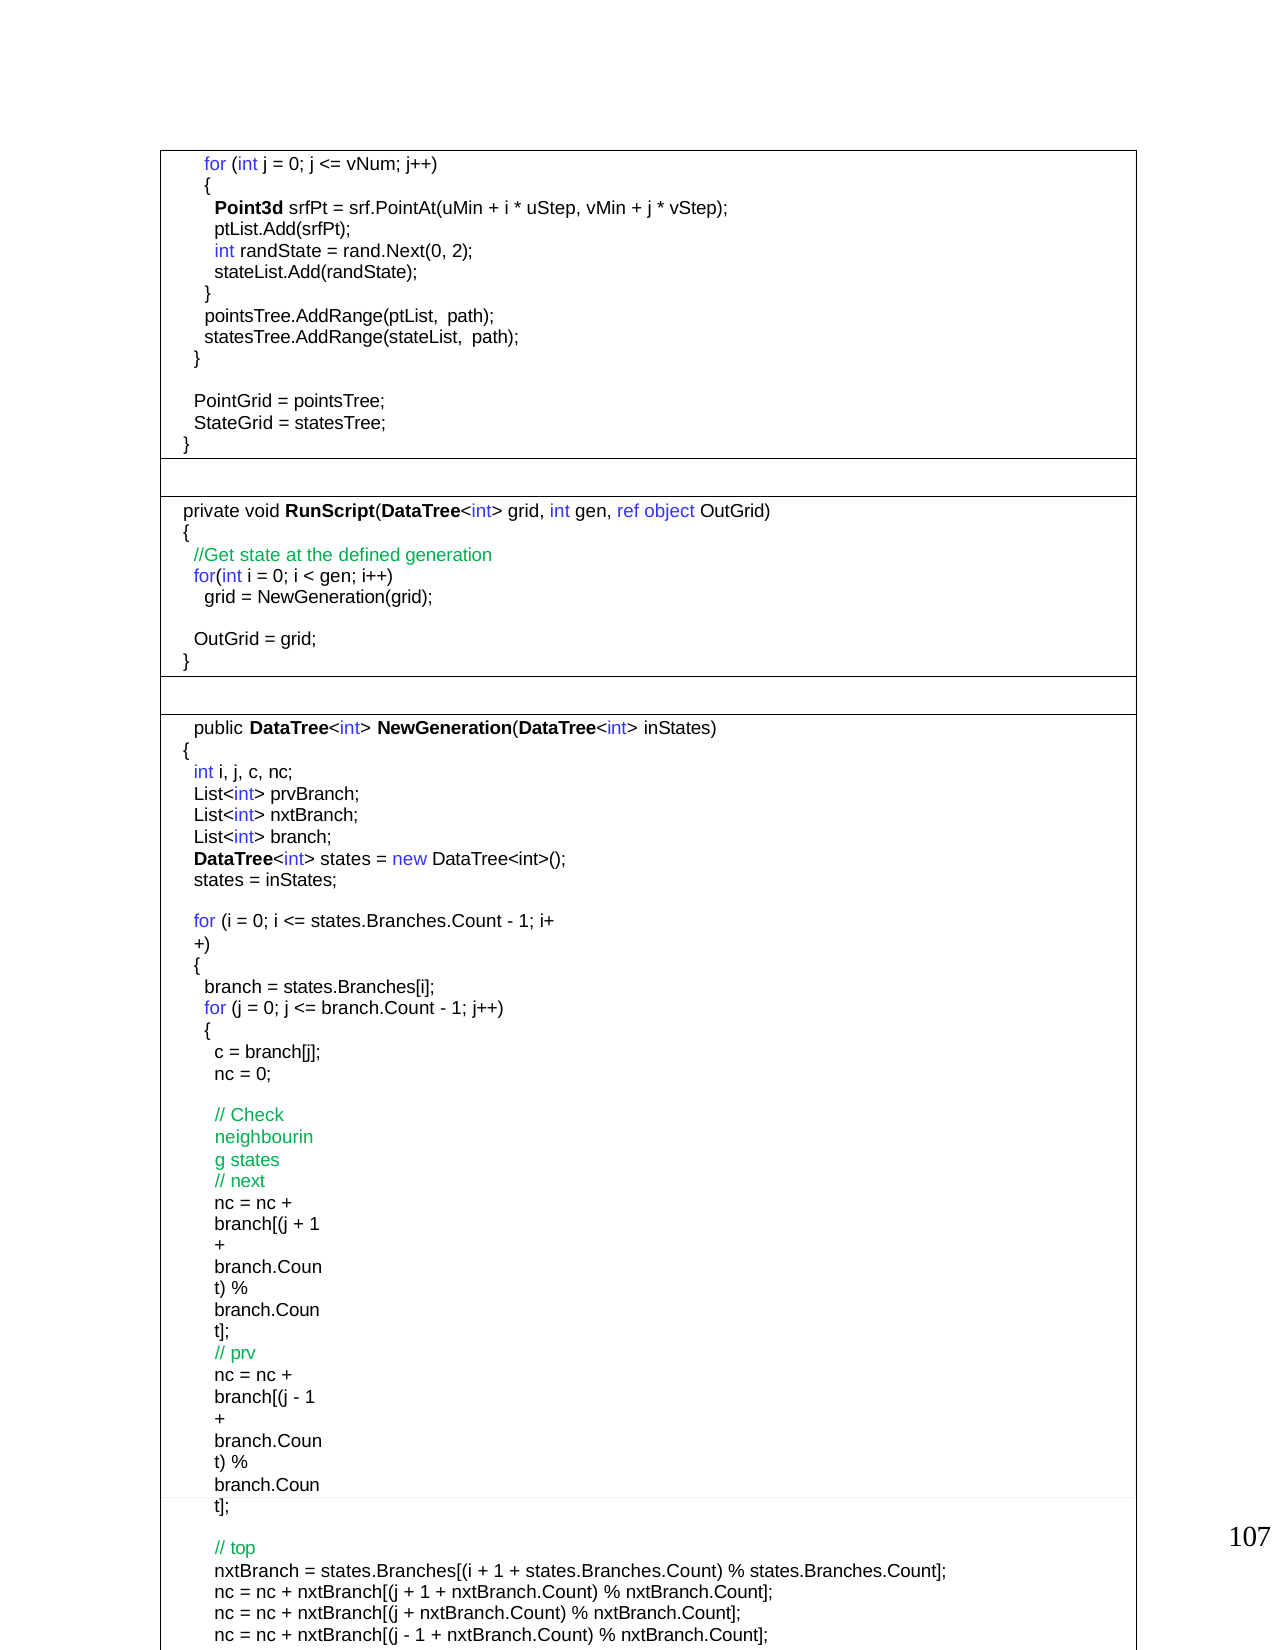

#
| for (int j = 0; j <= vNum; j++) { Point3d srfPt = srf.PointAt(uMin + i \* uStep, vMin + j \* vStep); ptList.Add(srfPt); int randState = rand.Next(0, 2); stateList.Add(randState); } pointsTree.AddRange(ptList, path); statesTree.AddRange(stateList, path); } PointGrid = pointsTree; StateGrid = statesTree; } |
| --- |
|  |
| private void RunScript(DataTree<int> grid, int gen, ref object OutGrid) { //Get state at the defined generation for(int i = 0; i < gen; i++) grid = NewGeneration(grid); OutGrid = grid; } |
|  |
| public DataTree<int> NewGeneration(DataTree<int> inStates) { int i, j, c, nc; List<int> prvBranch; List<int> nxtBranch; List<int> branch; DataTree<int> states = new DataTree<int>(); states = inStates; for (i = 0; i <= states.Branches.Count - 1; i++) { branch = states.Branches[i]; for (j = 0; j <= branch.Count - 1; j++) { c = branch[j]; nc = 0; // Check neighbouring states // next nc = nc + branch[(j + 1 + branch.Count) % branch.Count]; // prv nc = nc + branch[(j - 1 + branch.Count) % branch.Count]; // top nxtBranch = states.Branches[(i + 1 + states.Branches.Count) % states.Branches.Count]; nc = nc + nxtBranch[(j + 1 + nxtBranch.Count) % nxtBranch.Count]; nc = nc + nxtBranch[(j + nxtBranch.Count) % nxtBranch.Count]; nc = nc + nxtBranch[(j - 1 + nxtBranch.Count) % nxtBranch.Count]; // bottom prvBranch = states.Branches[(i - 1 + states.Branches.Count) % states.Branches.Count]; nc = nc + prvBranch[(j + 1 + prvBranch.Count) % prvBranch.Count]; nc = nc + prvBranch[(j + prvBranch.Count) % prvBranch.Count]; nc = nc + prvBranch[(j - 1 + prvBranch.Count) % prvBranch.Count]; // set the new state |
107